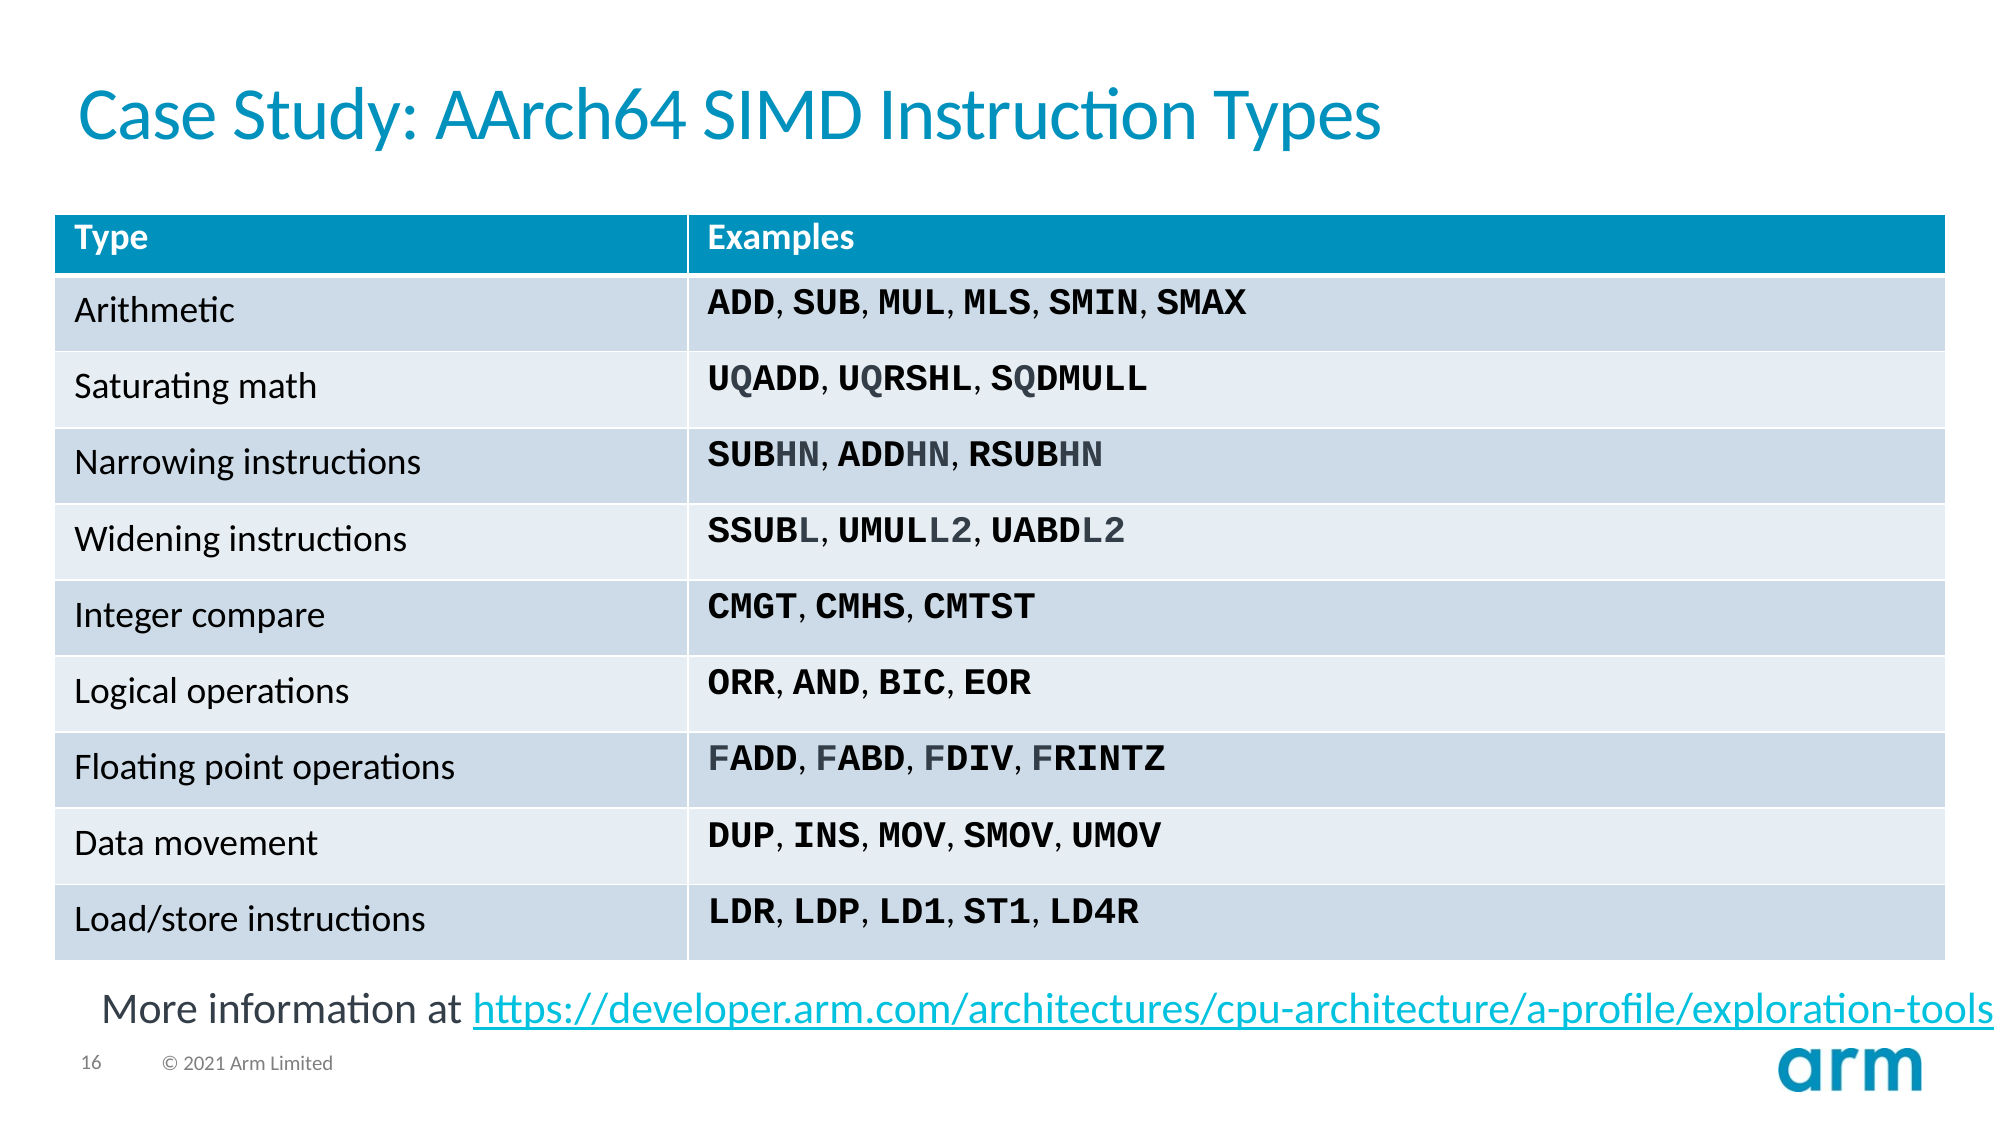

# Case Study: AArch64 SIMD Instruction Types
| Type | Examples |
| --- | --- |
| Arithmetic | ADD, SUB, MUL, MLS, SMIN, SMAX |
| Saturating math | UQADD, UQRSHL, SQDMULL |
| Narrowing instructions | SUBHN, ADDHN, RSUBHN |
| Widening instructions | SSUBL, UMULL2, UABDL2 |
| Integer compare | CMGT, CMHS, CMTST |
| Logical operations | ORR, AND, BIC, EOR |
| Floating point operations | FADD, FABD, FDIV, FRINTZ |
| Data movement | DUP, INS, MOV, SMOV, UMOV |
| Load/store instructions | LDR, LDP, LD1, ST1, LD4R |

More information at https://developer.arm.com/architectures/cpu-architecture/a-profile/exploration-tools